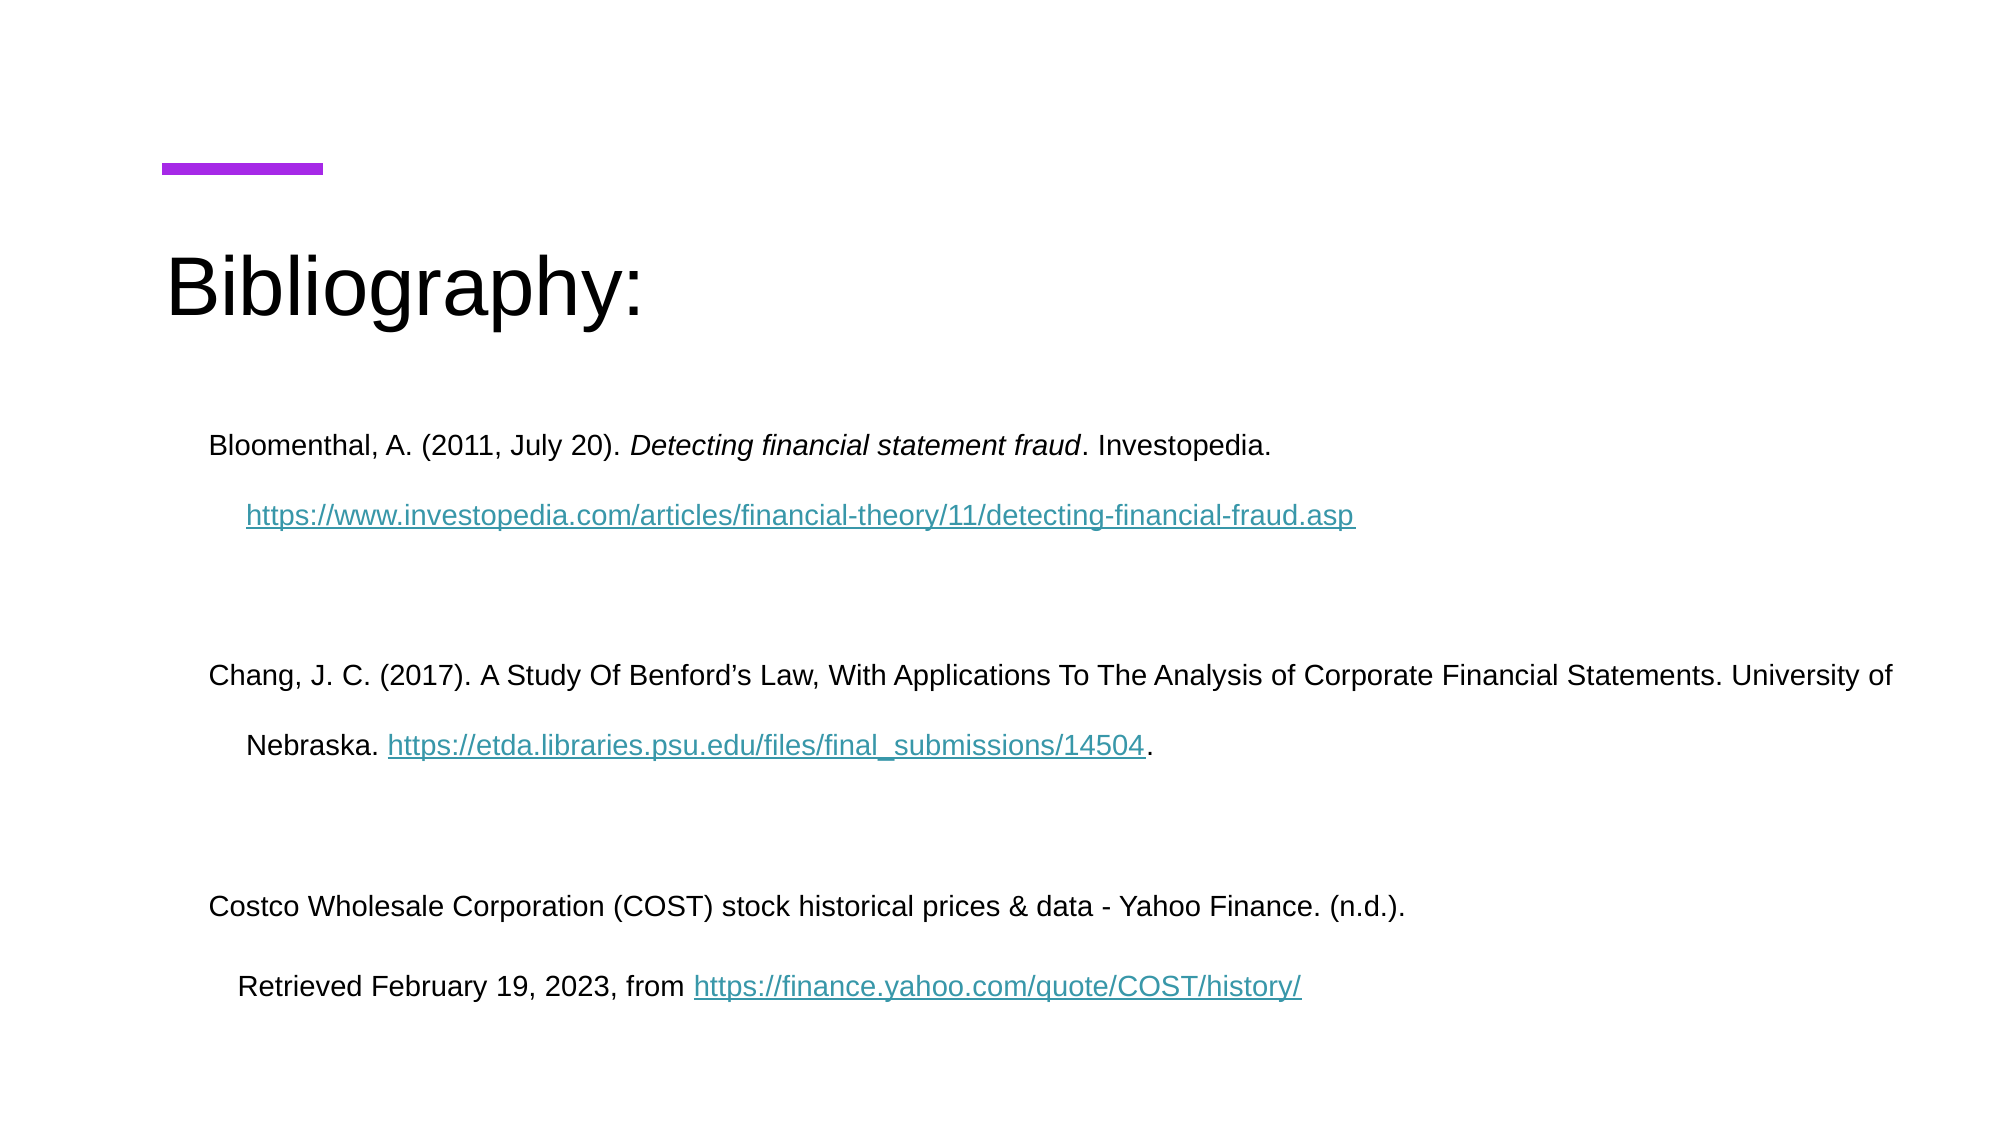

# Bibliography:
Bloomenthal, A. (2011, July 20). Detecting financial statement fraud. Investopedia. https://www.investopedia.com/articles/financial-theory/11/detecting-financial-fraud.asp

Chang, J. C. (2017). A Study Of Benford’s Law, With Applications To The Analysis of Corporate Financial Statements. University of Nebraska. https://etda.libraries.psu.edu/files/final_submissions/14504.

Costco Wholesale Corporation (COST) stock historical prices & data - Yahoo Finance. (n.d.).
 Retrieved February 19, 2023, from https://finance.yahoo.com/quote/COST/history/